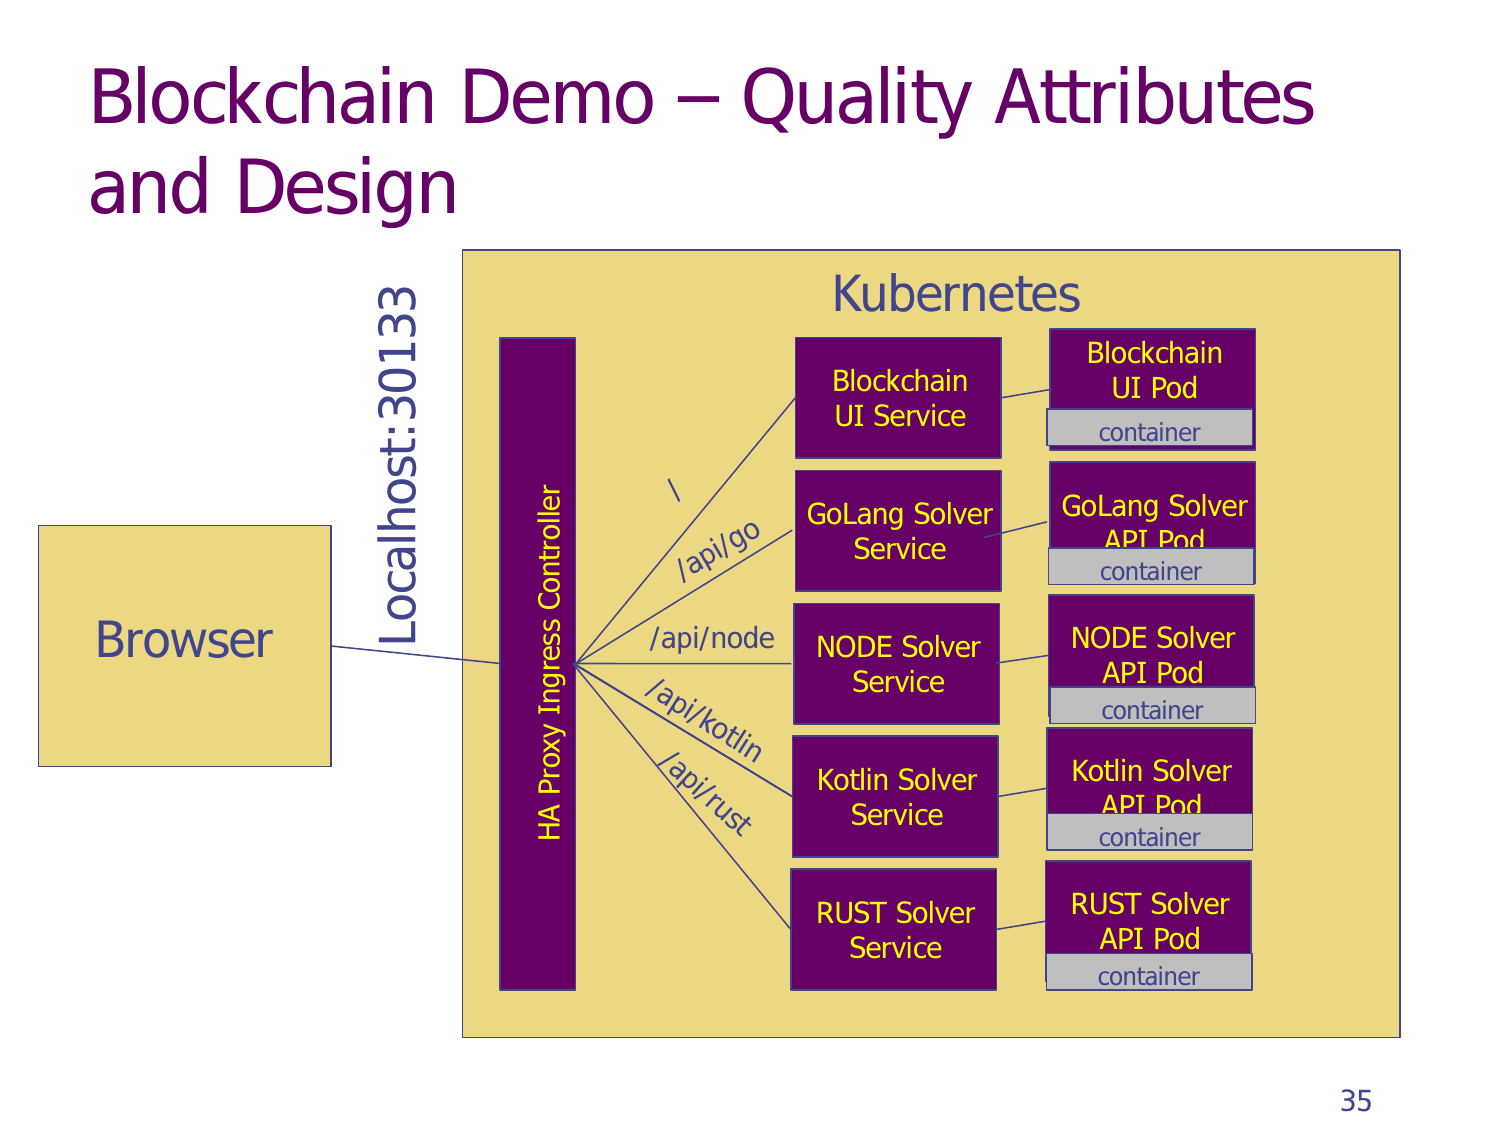

# Blockchain Demo – Quality Attributes and Design

Kubernetes
Blockchain
UI Pod

Blockchain
UI Service
container
Localhost:30133

/

GoLang Solver
API Pod
GoLang Solver
Service
/api/go

container

Browser

/api/node
NODE Solver
API Pod
NODE Solver
Service

HA Proxy Ingress Controller
container
/api/kotlin

Kotlin Solver
API Pod
Kotlin Solver
Service
/api/rust
container

RUST Solver
API Pod
RUST Solver
Service
container
35